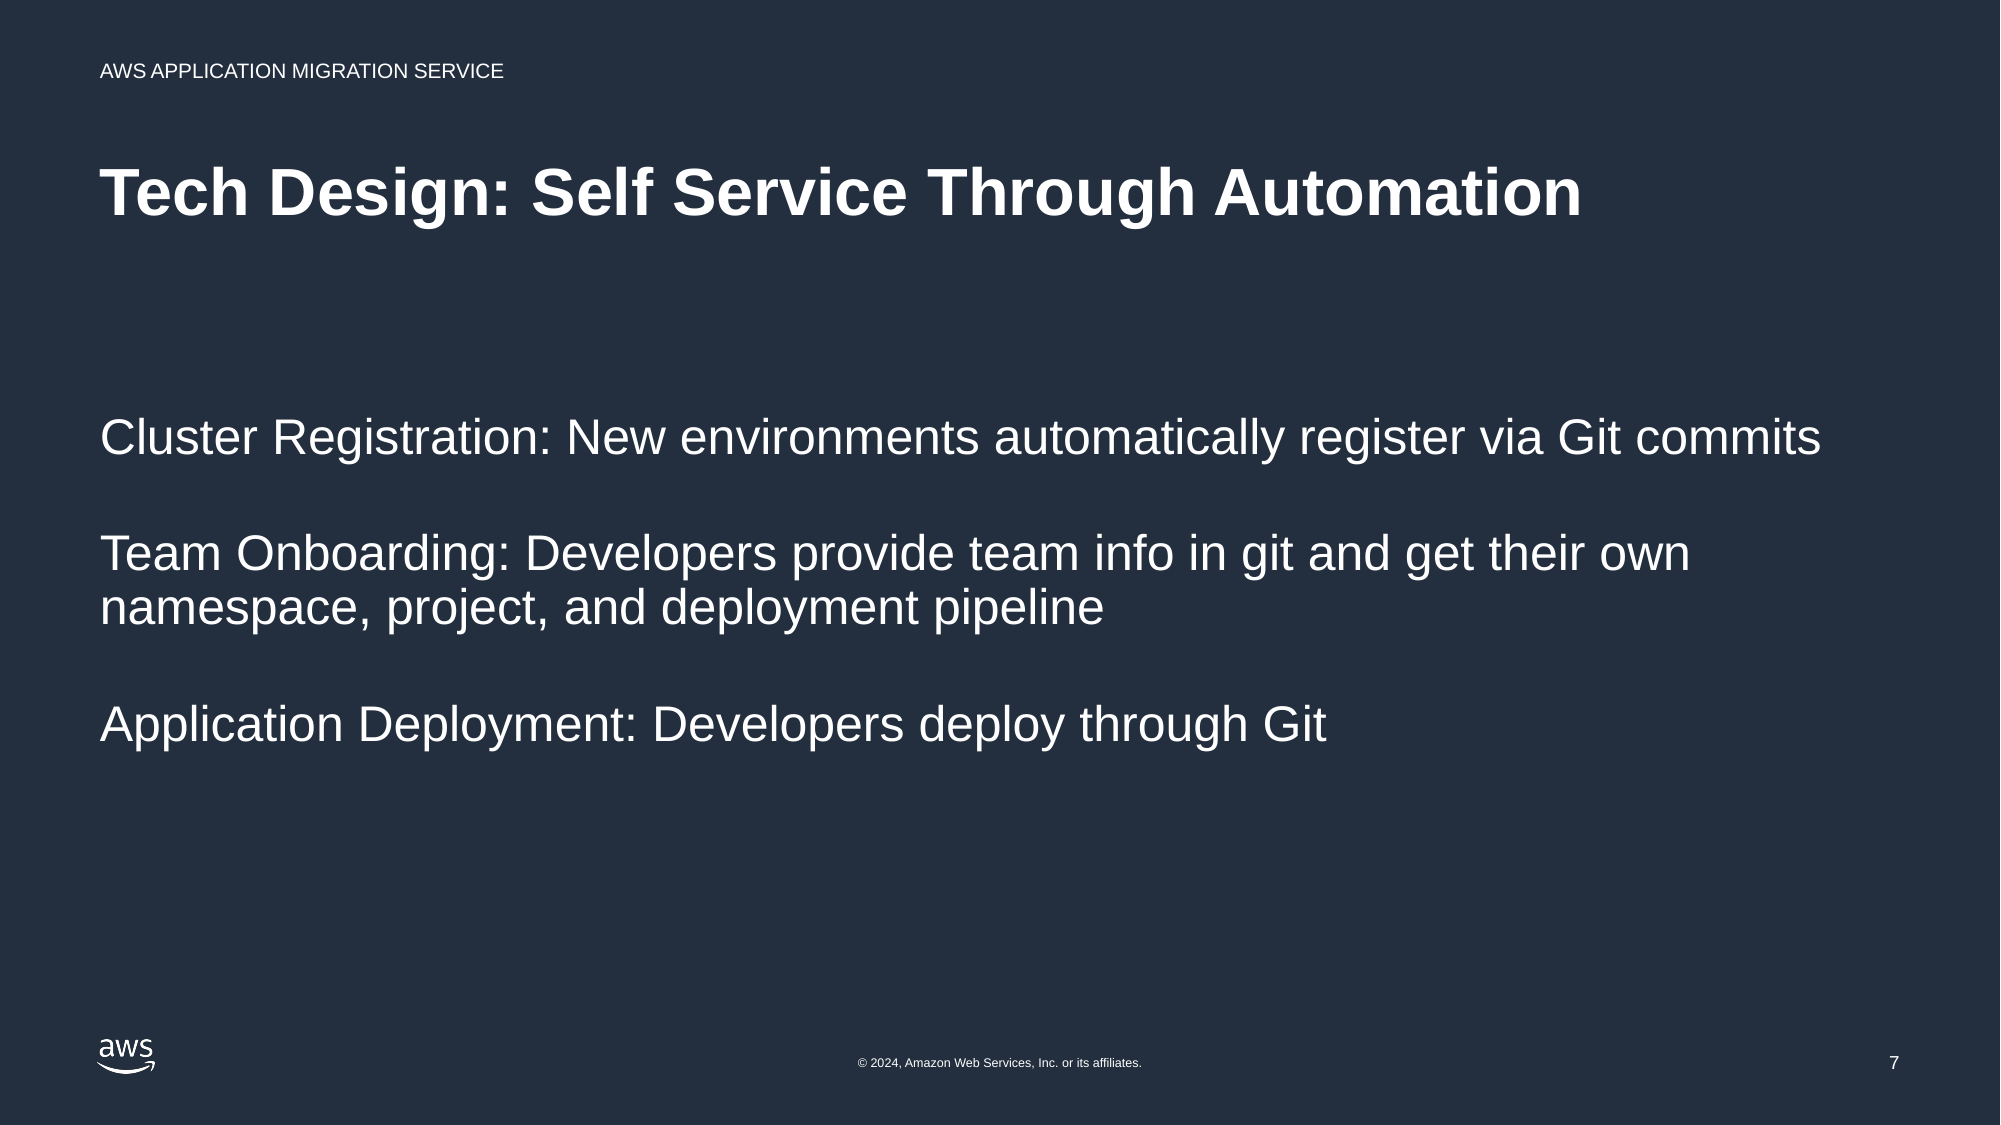

# Tech Design: Self Service Through Automation

Cluster Registration: New environments automatically register via Git commits
Team Onboarding: Developers provide team info in git and get their own namespace, project, and deployment pipeline
Application Deployment: Developers deploy through Git

7